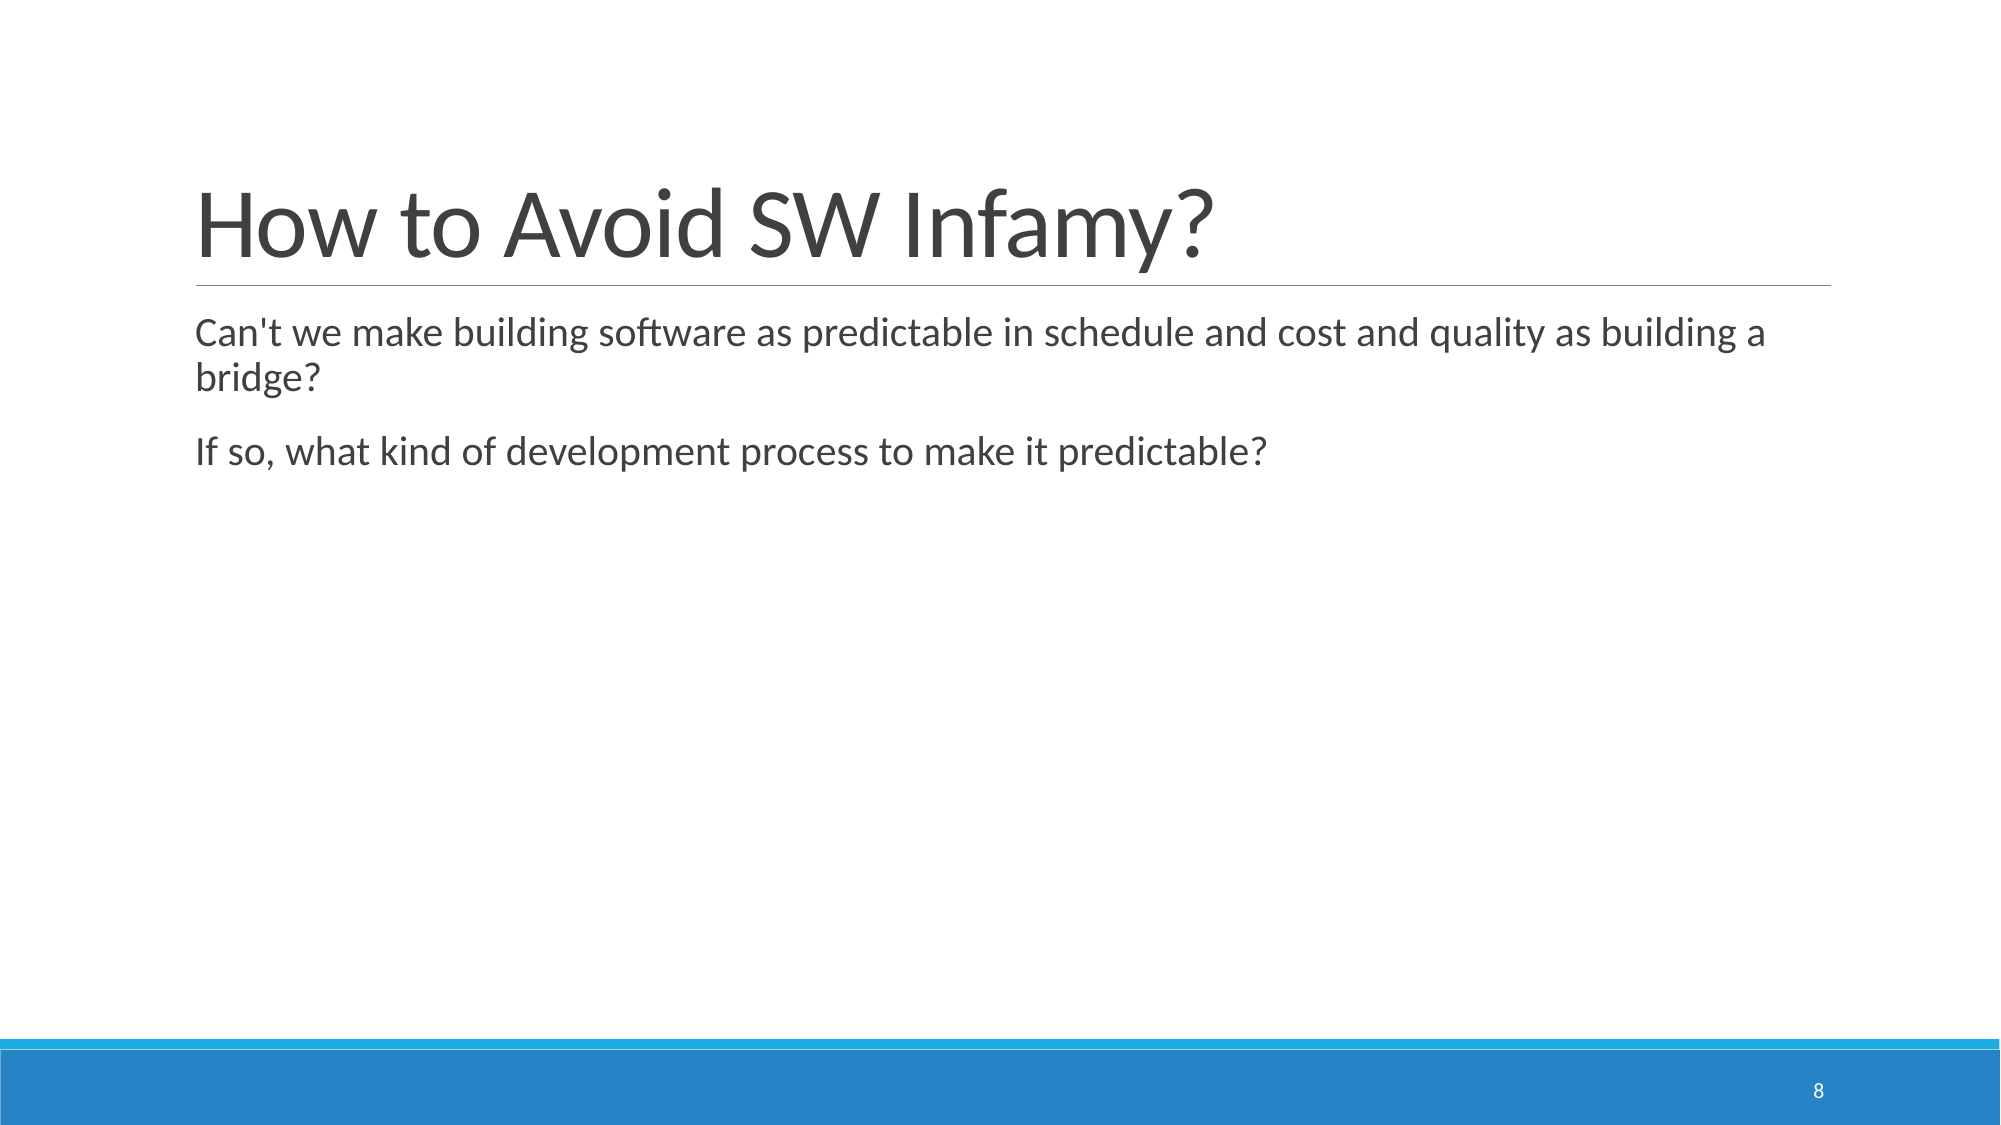

# How to Avoid SW Infamy?
Can't we make building software as predictable in schedule and cost and quality as building a bridge?
If so, what kind of development process to make it predictable?
8